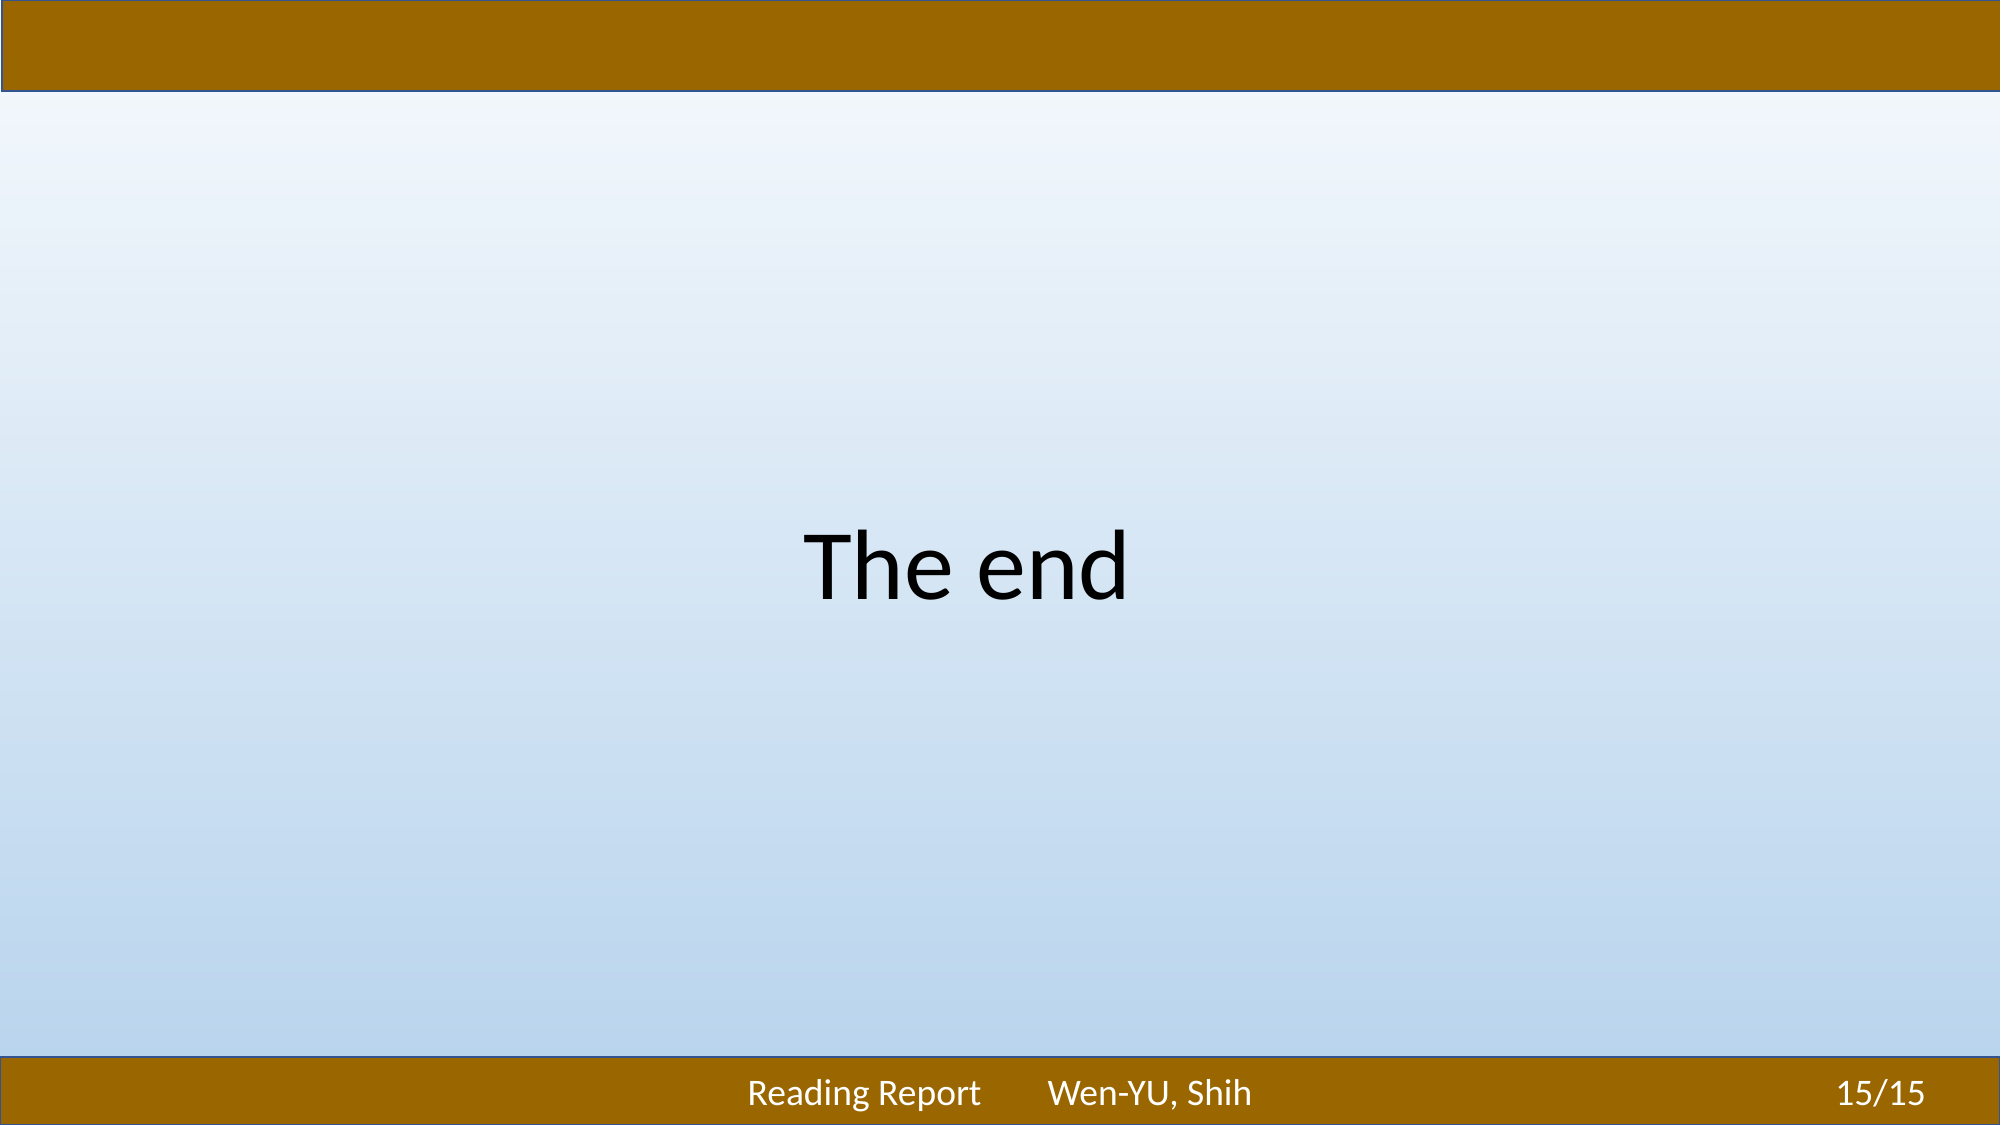

The end
Reading Report	Wen-YU, Shih
15/15